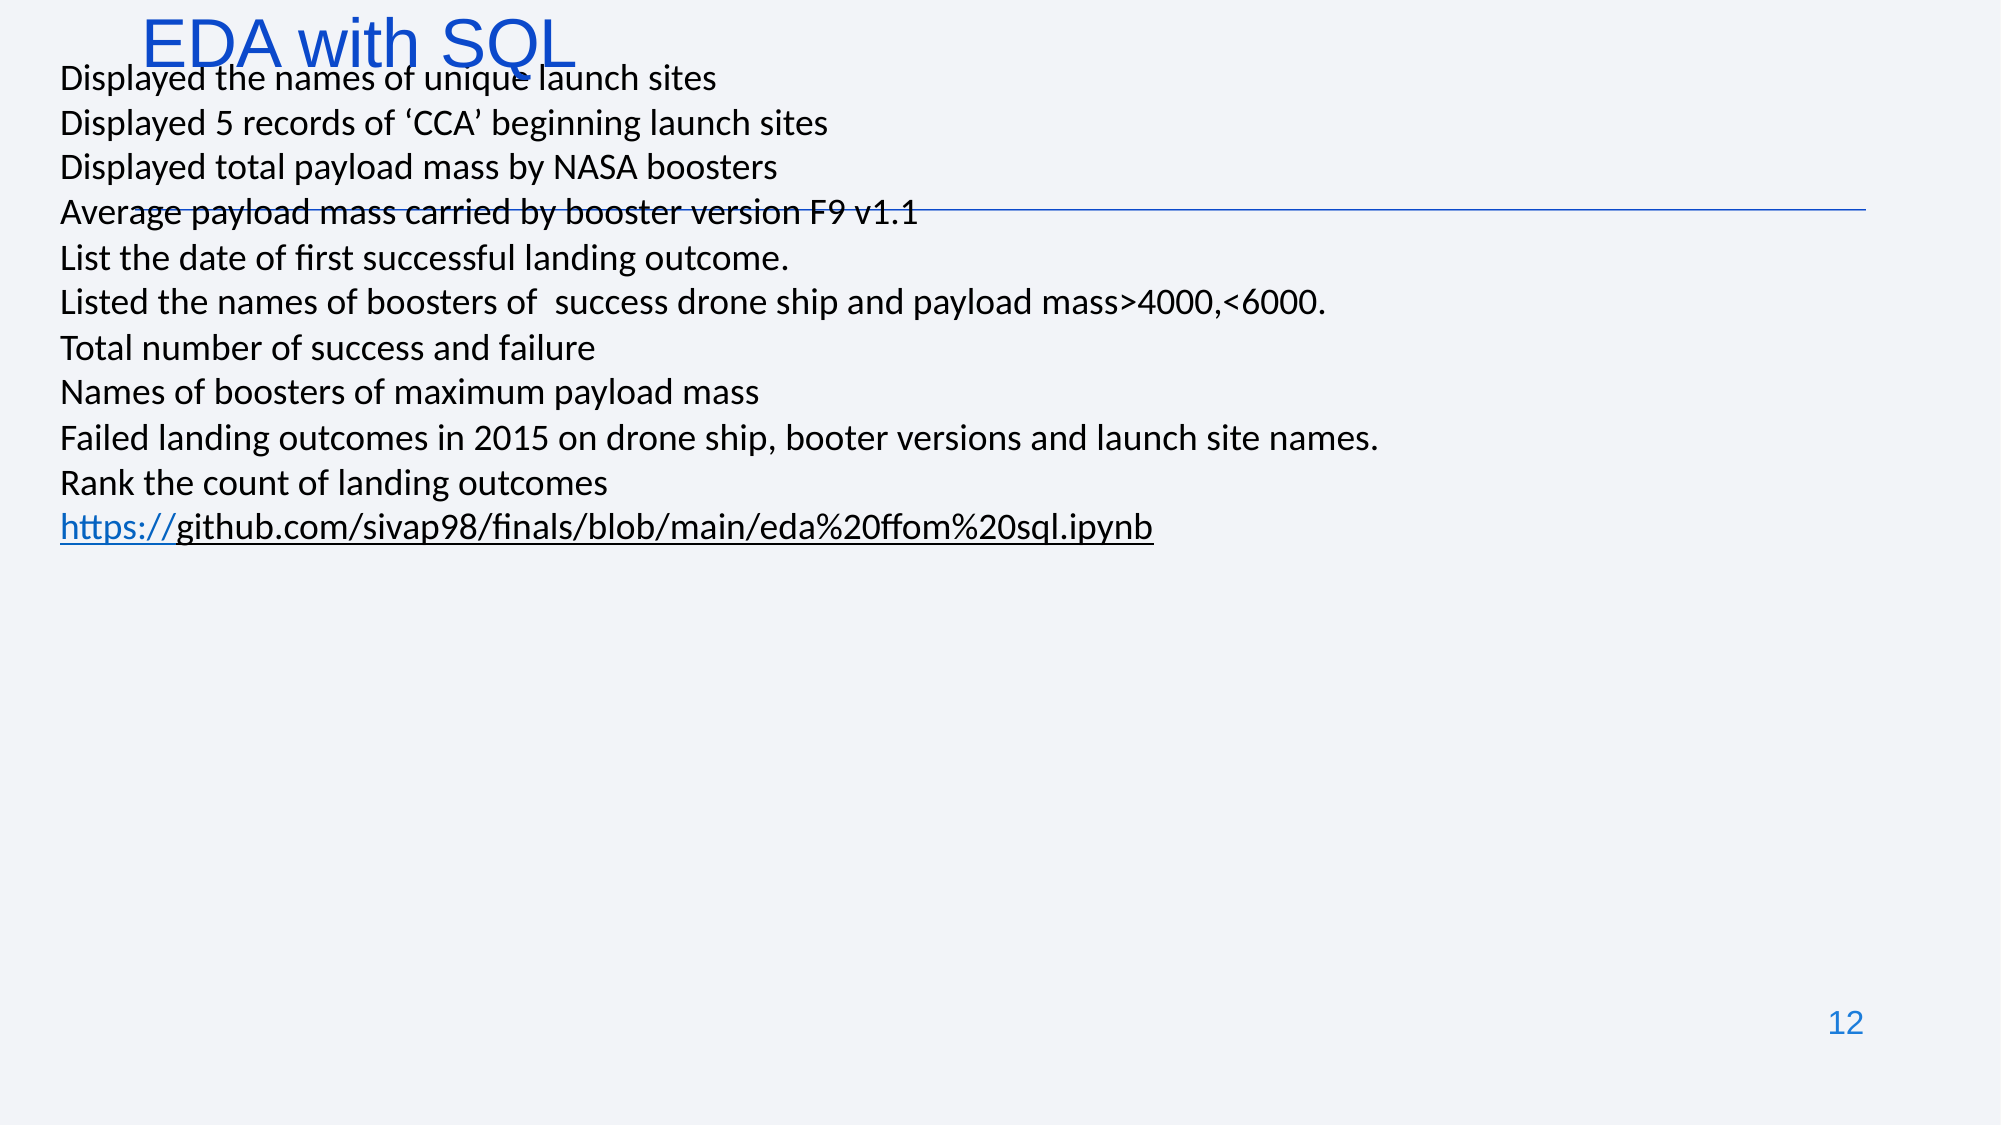

Displayed the names of unique launch sites
Displayed 5 records of ‘CCA’ beginning launch sites
Displayed total payload mass by NASA boosters
Average payload mass carried by booster version F9 v1.1
List the date of first successful landing outcome.
Listed the names of boosters of  success drone ship and payload mass>4000,<6000.
Total number of success and failure
Names of boosters of maximum payload mass
Failed landing outcomes in 2015 on drone ship, booter versions and launch site names.
Rank the count of landing outcomes
https://github.com/sivap98/finals/blob/main/eda%20ffom%20sql.ipynb

EDA with SQL
12